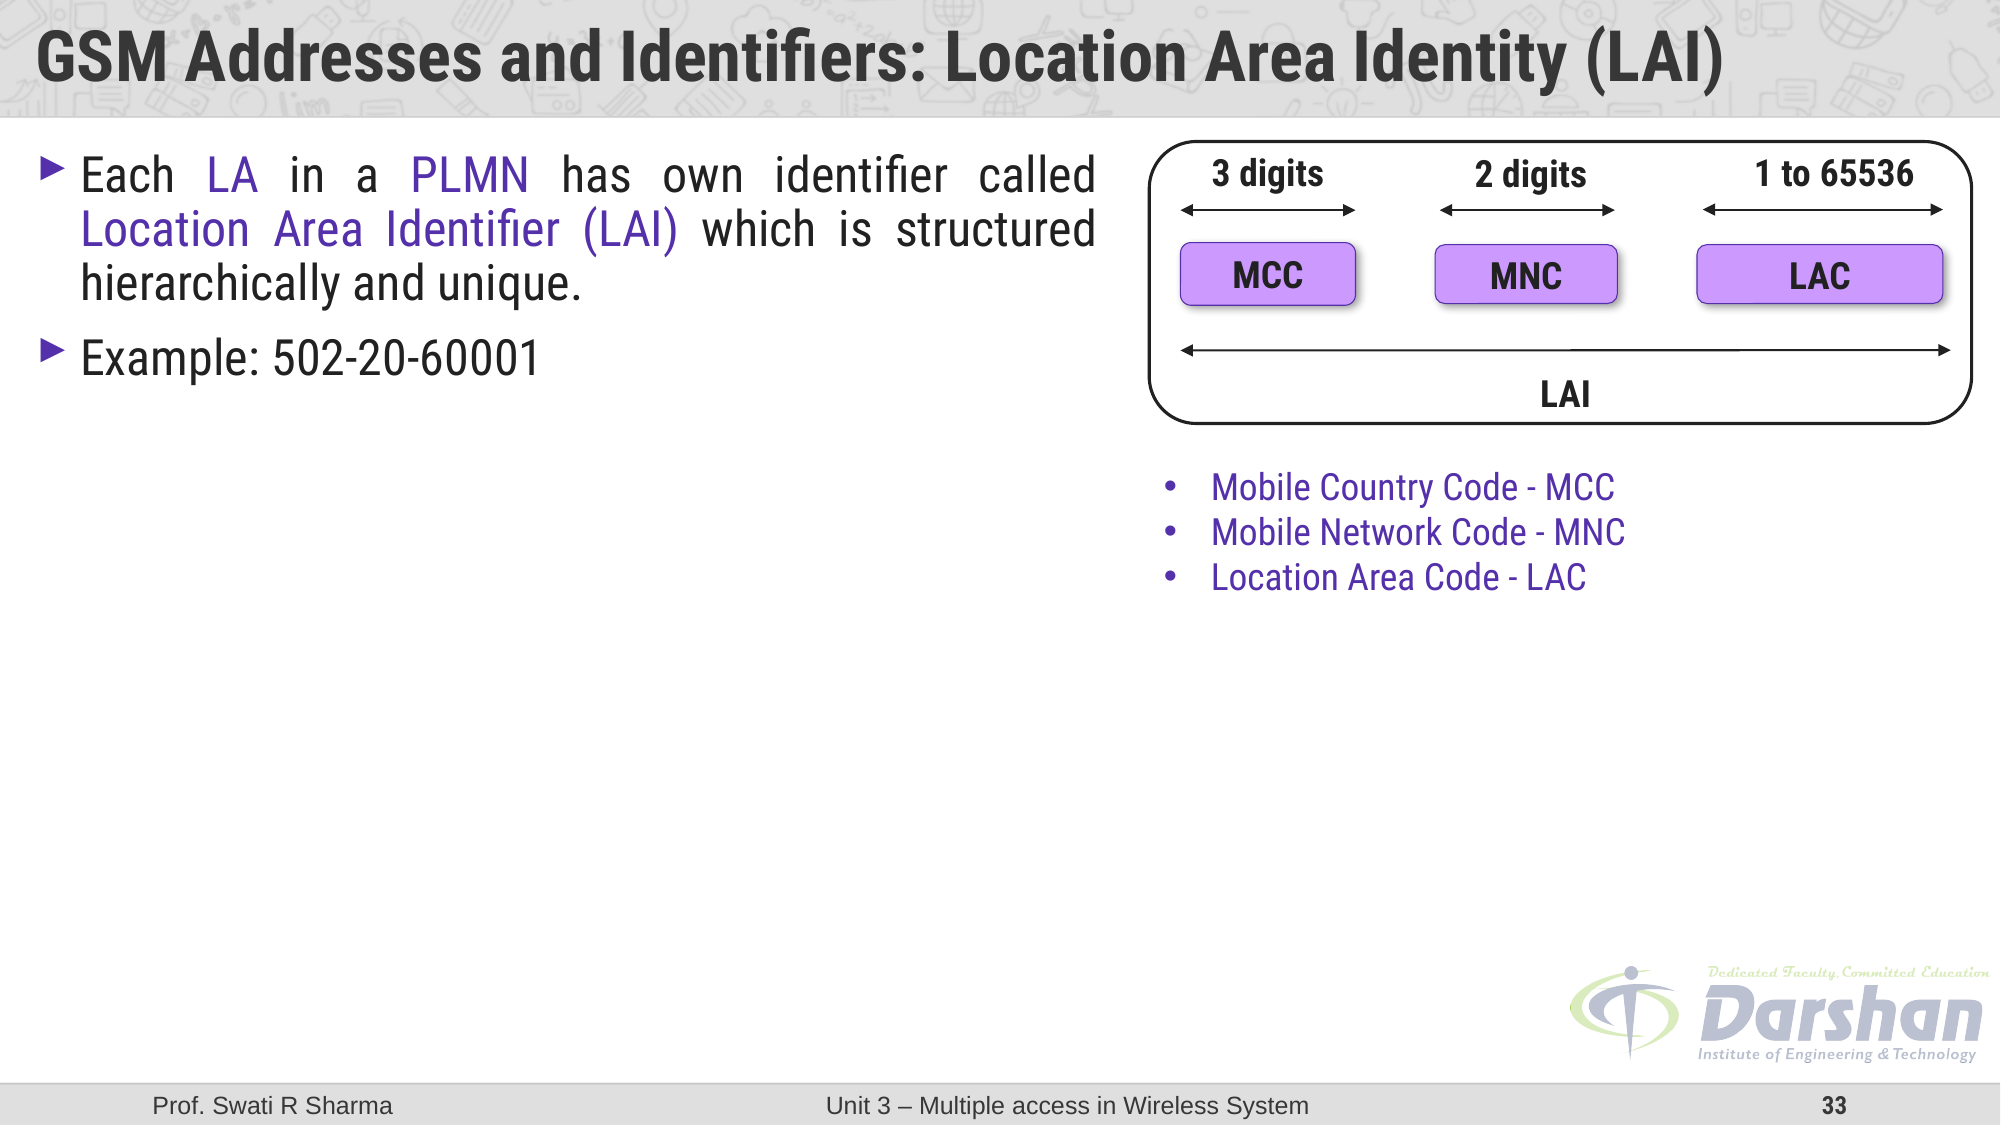

# GSM Addresses and Identifiers: Location Area Identity (LAI)
Each LA in a PLMN has own identifier called Location Area Identifier (LAI) which is structured hierarchically and unique.
Example: 502-20-60001

1 to 65536
3 digits
2 digits
MCC
MNC
LAC
LAI
Mobile Country Code - MCC
Mobile Network Code - MNC
Location Area Code - LAC